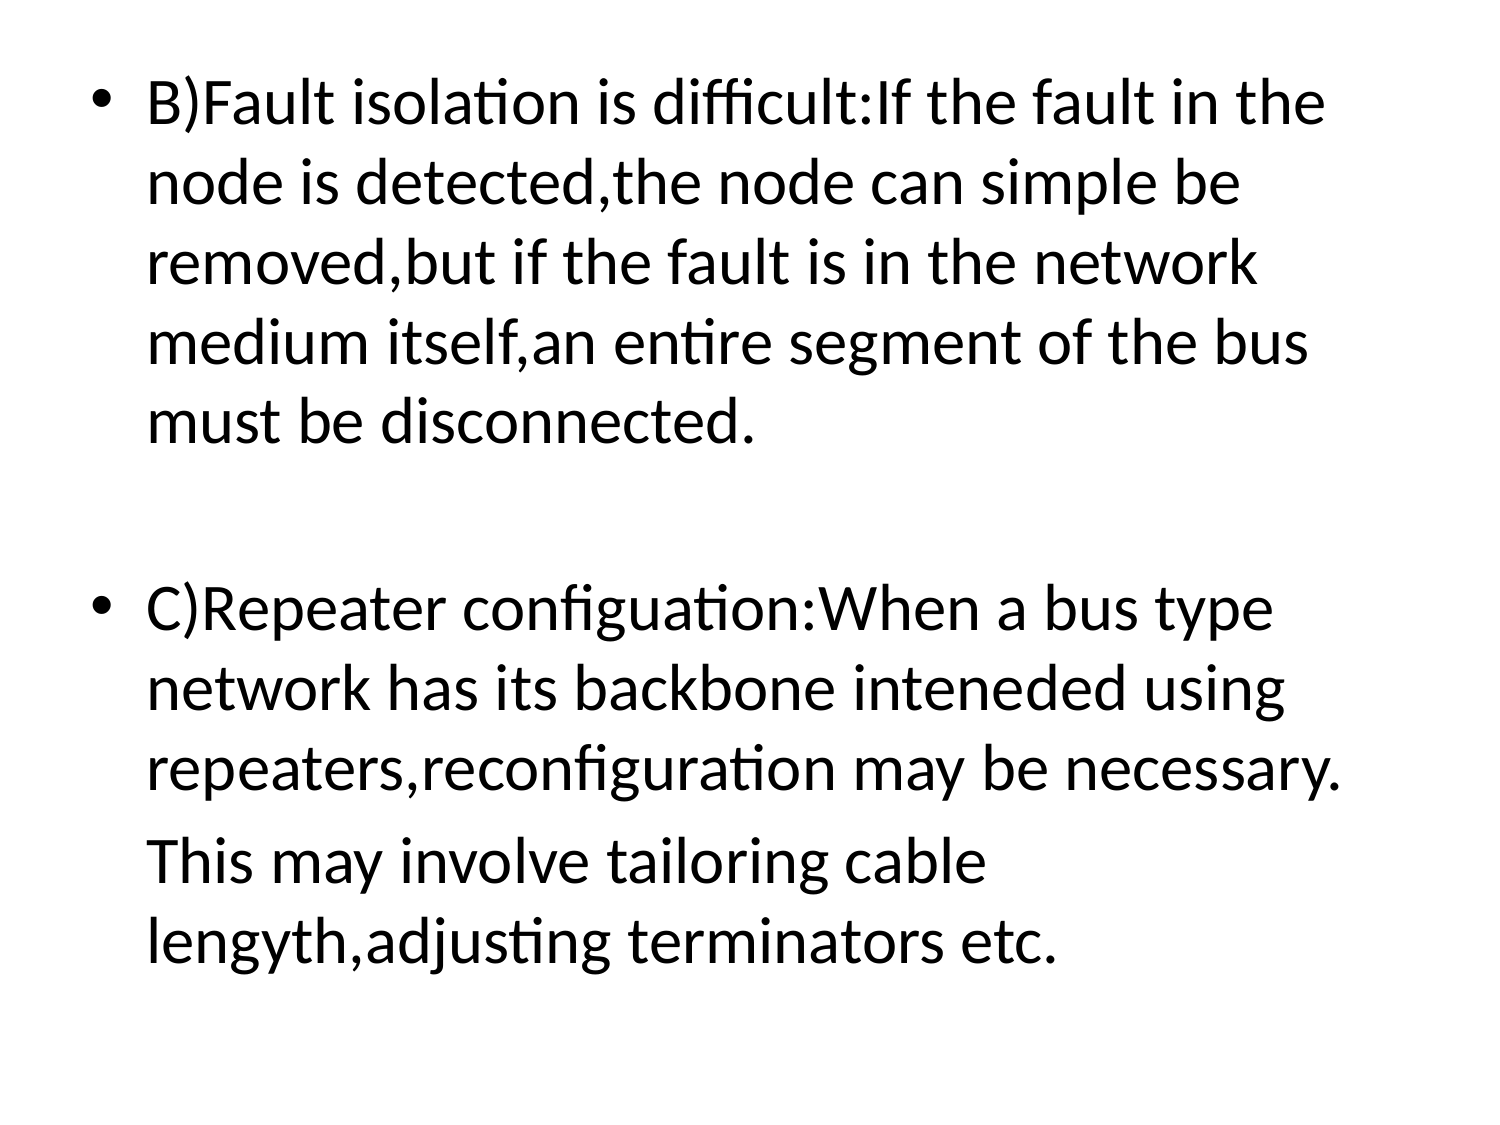

B)Fault isolation is difficult:If the fault in the node is detected,the node can simple be removed,but if the fault is in the network medium itself,an entire segment of the bus must be disconnected.

C)Repeater configuation:When a bus type network has its backbone inteneded using repeaters,reconfiguration may be necessary.
	This may involve tailoring cable lengyth,adjusting terminators etc.